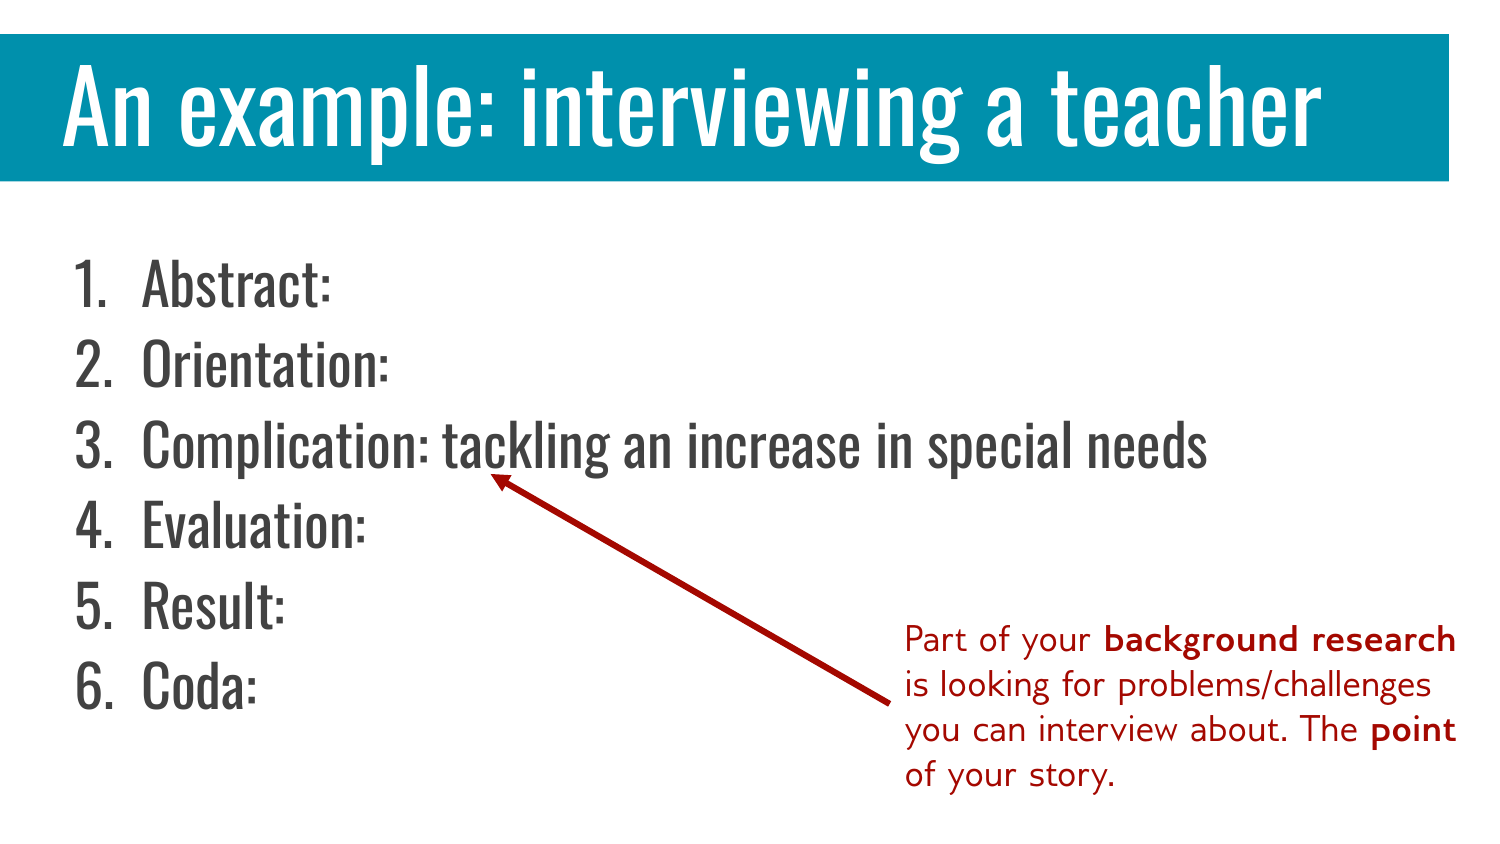

An example: interviewing a teacher
Abstract:
Orientation:
Complication: tackling an increase in special needs
Evaluation:
Result:
Coda:
Part of your background research is looking for problems/challenges you can interview about. The point of your story.